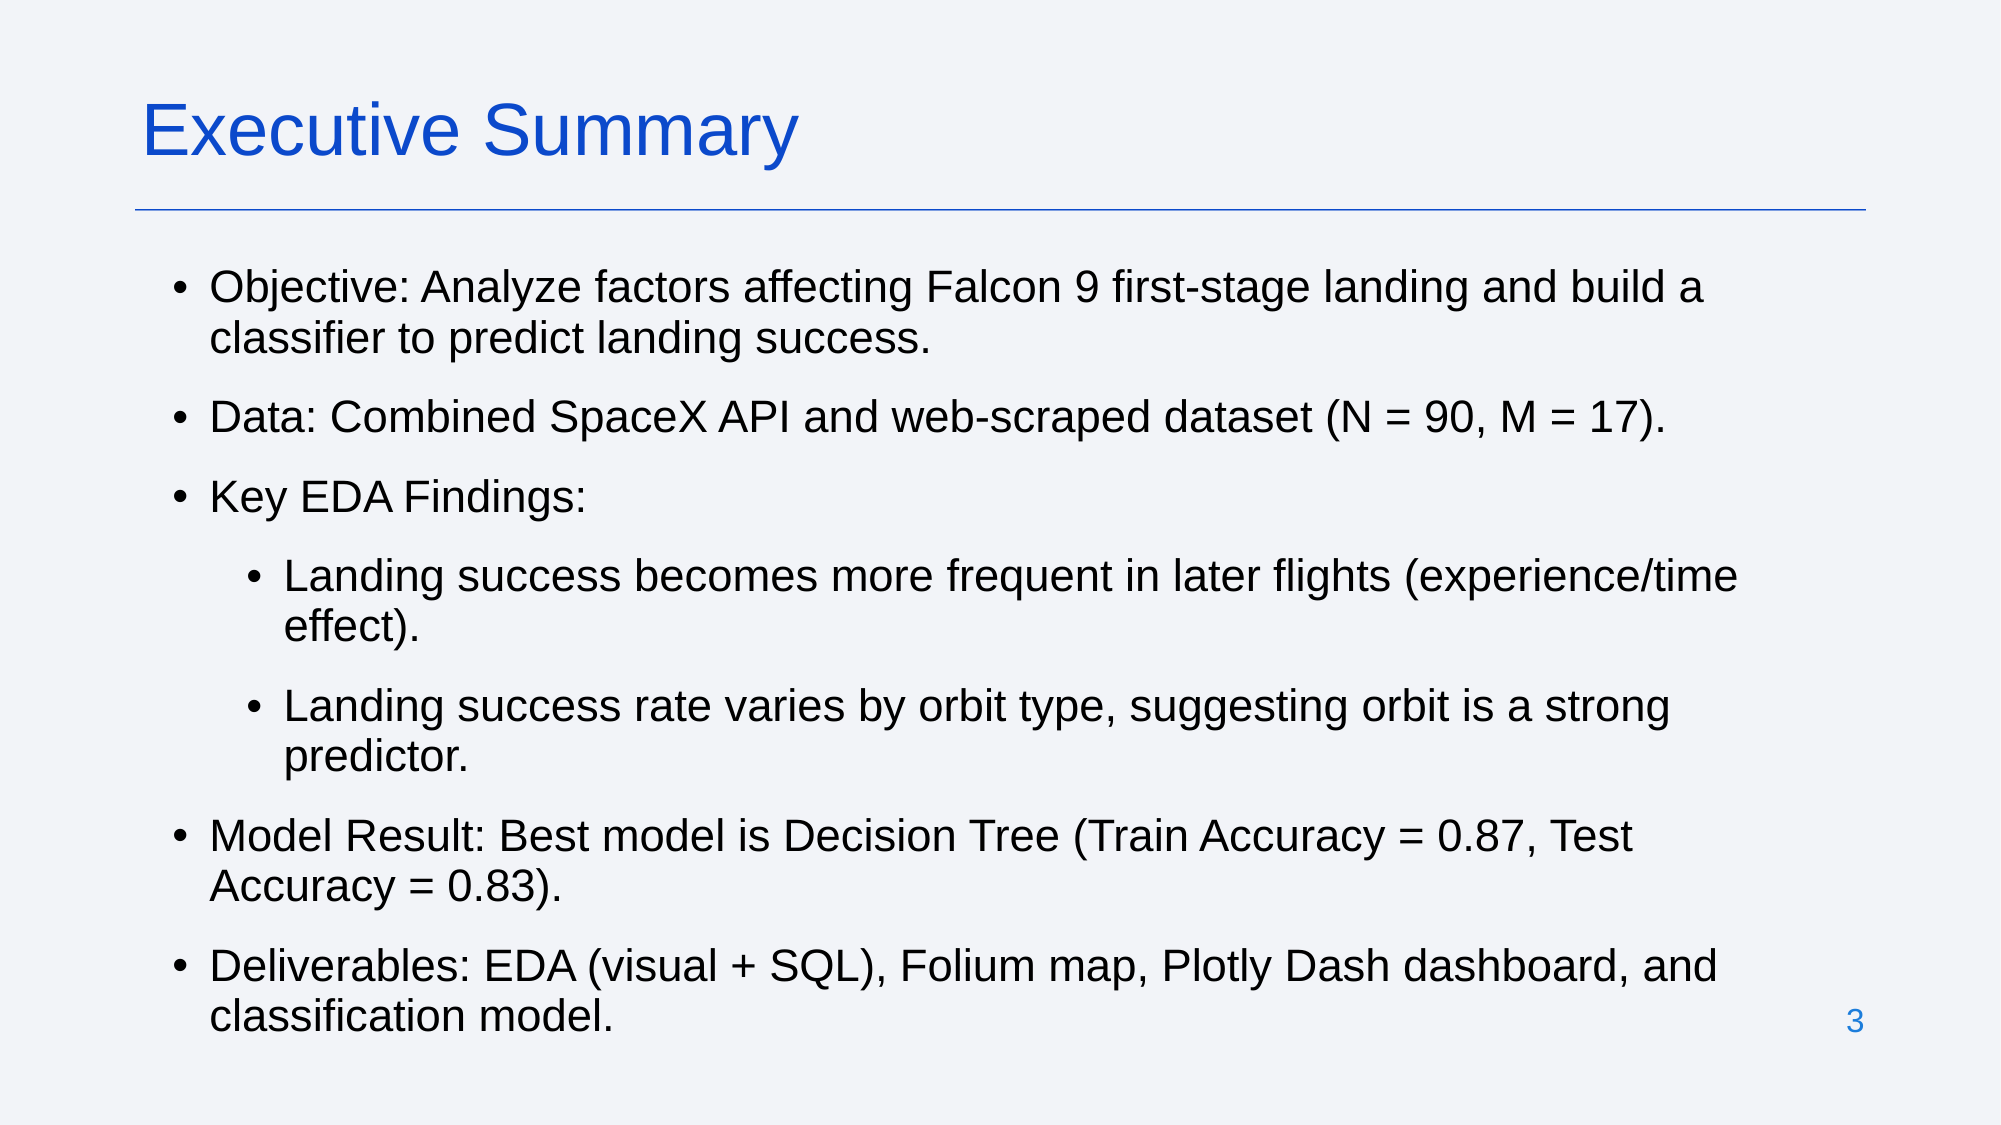

Executive Summary
Objective: Analyze factors affecting Falcon 9 first-stage landing and build a classifier to predict landing success.
Data: Combined SpaceX API and web-scraped dataset (N = 90, M = 17).
Key EDA Findings:
Landing success becomes more frequent in later flights (experience/time effect).
Landing success rate varies by orbit type, suggesting orbit is a strong predictor.
Model Result: Best model is Decision Tree (Train Accuracy = 0.87, Test Accuracy = 0.83).
Deliverables: EDA (visual + SQL), Folium map, Plotly Dash dashboard, and classification model.
3